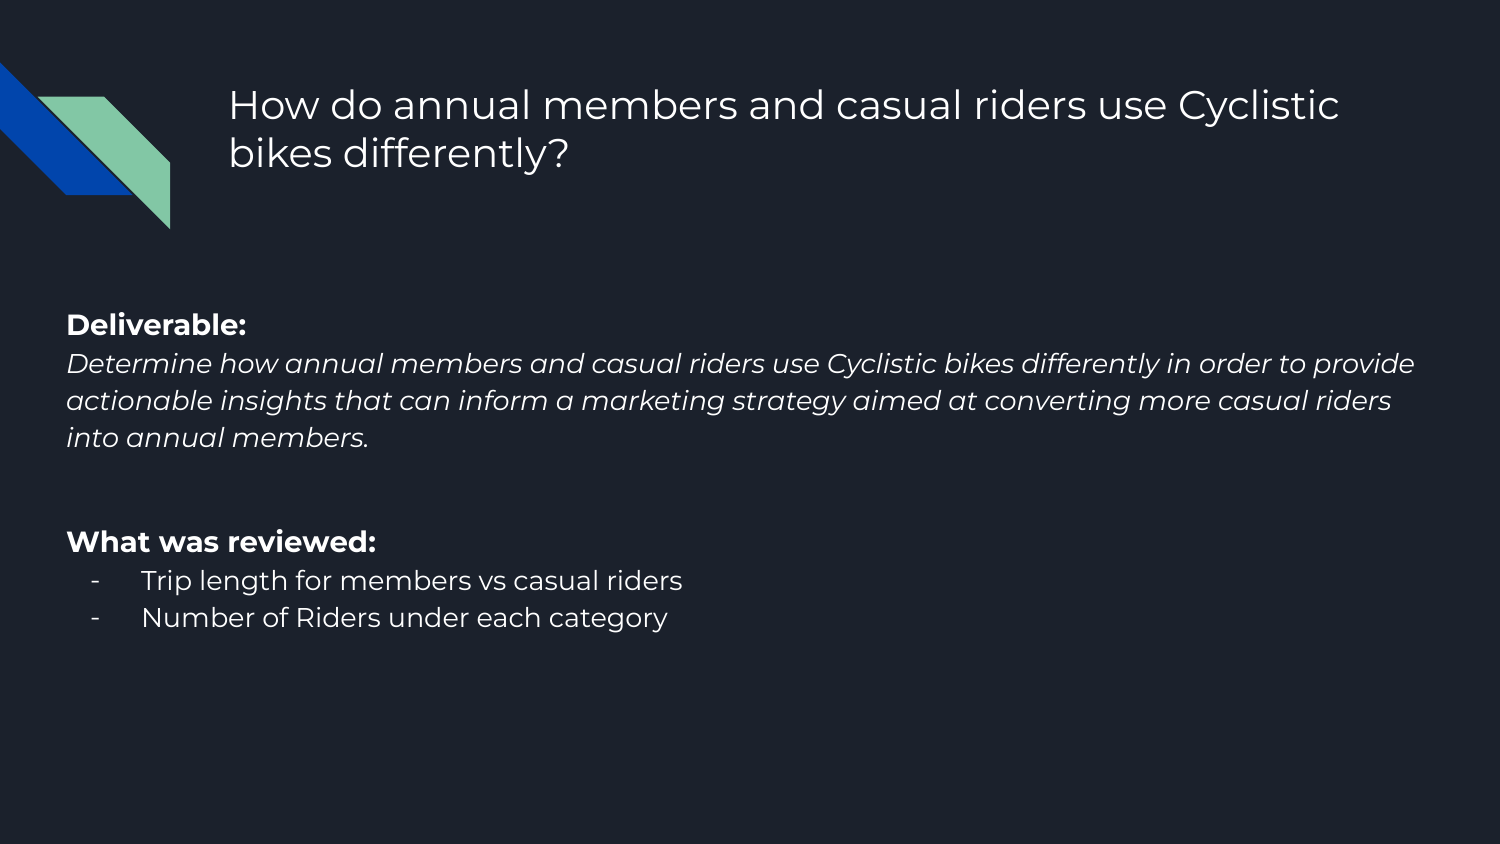

# How do annual members and casual riders use Cyclistic bikes differently?

Deliverable:
Determine how annual members and casual riders use Cyclistic bikes differently in order to provide actionable insights that can inform a marketing strategy aimed at converting more casual riders into annual members.

What was reviewed:
Trip length for members vs casual riders
Number of Riders under each category